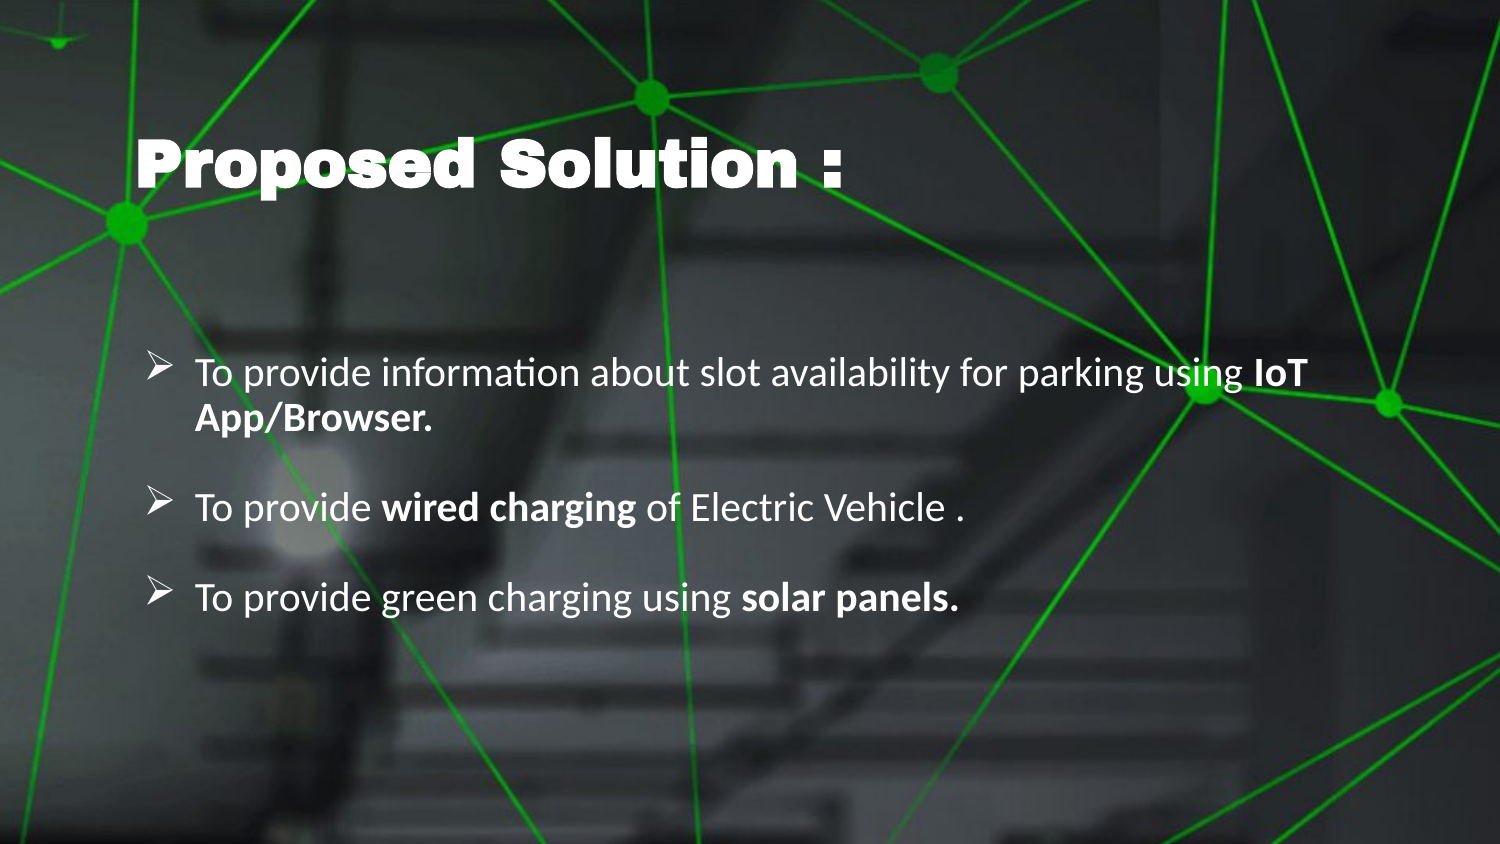

# Proposed Solution :
To provide information about slot availability for parking using IoT App/Browser.

To provide wired charging of Electric Vehicle .

To provide green charging using solar panels.